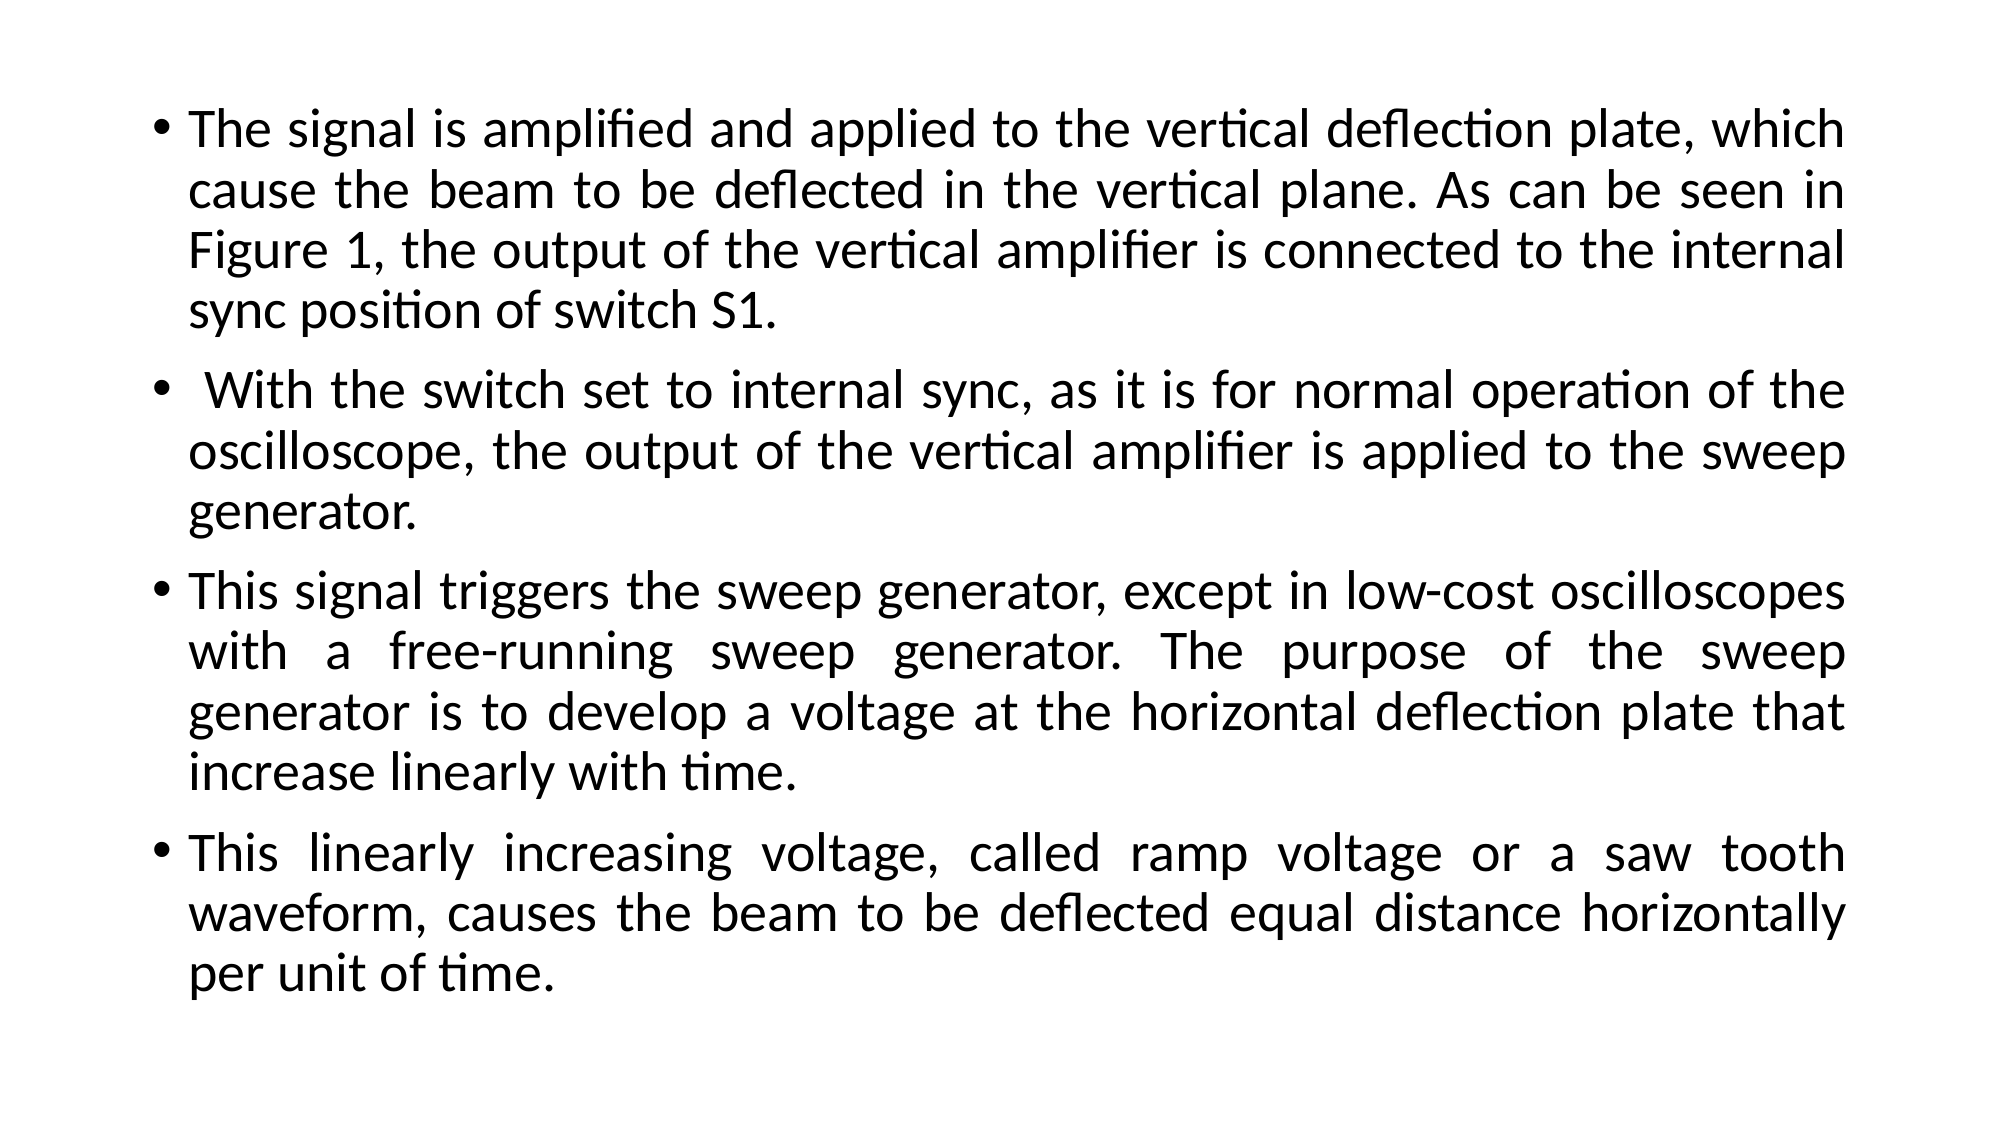

The signal is amplified and applied to the vertical deflection plate, which cause the beam to be deflected in the vertical plane. As can be seen in Figure 1, the output of the vertical amplifier is connected to the internal sync position of switch S1.
 With the switch set to internal sync, as it is for normal operation of the oscilloscope, the output of the vertical amplifier is applied to the sweep generator.
This signal triggers the sweep generator, except in low-cost oscilloscopes with a free-running sweep generator. The purpose of the sweep generator is to develop a voltage at the horizontal deflection plate that increase linearly with time.
This linearly increasing voltage, called ramp voltage or a saw tooth waveform, causes the beam to be deflected equal distance horizontally per unit of time.